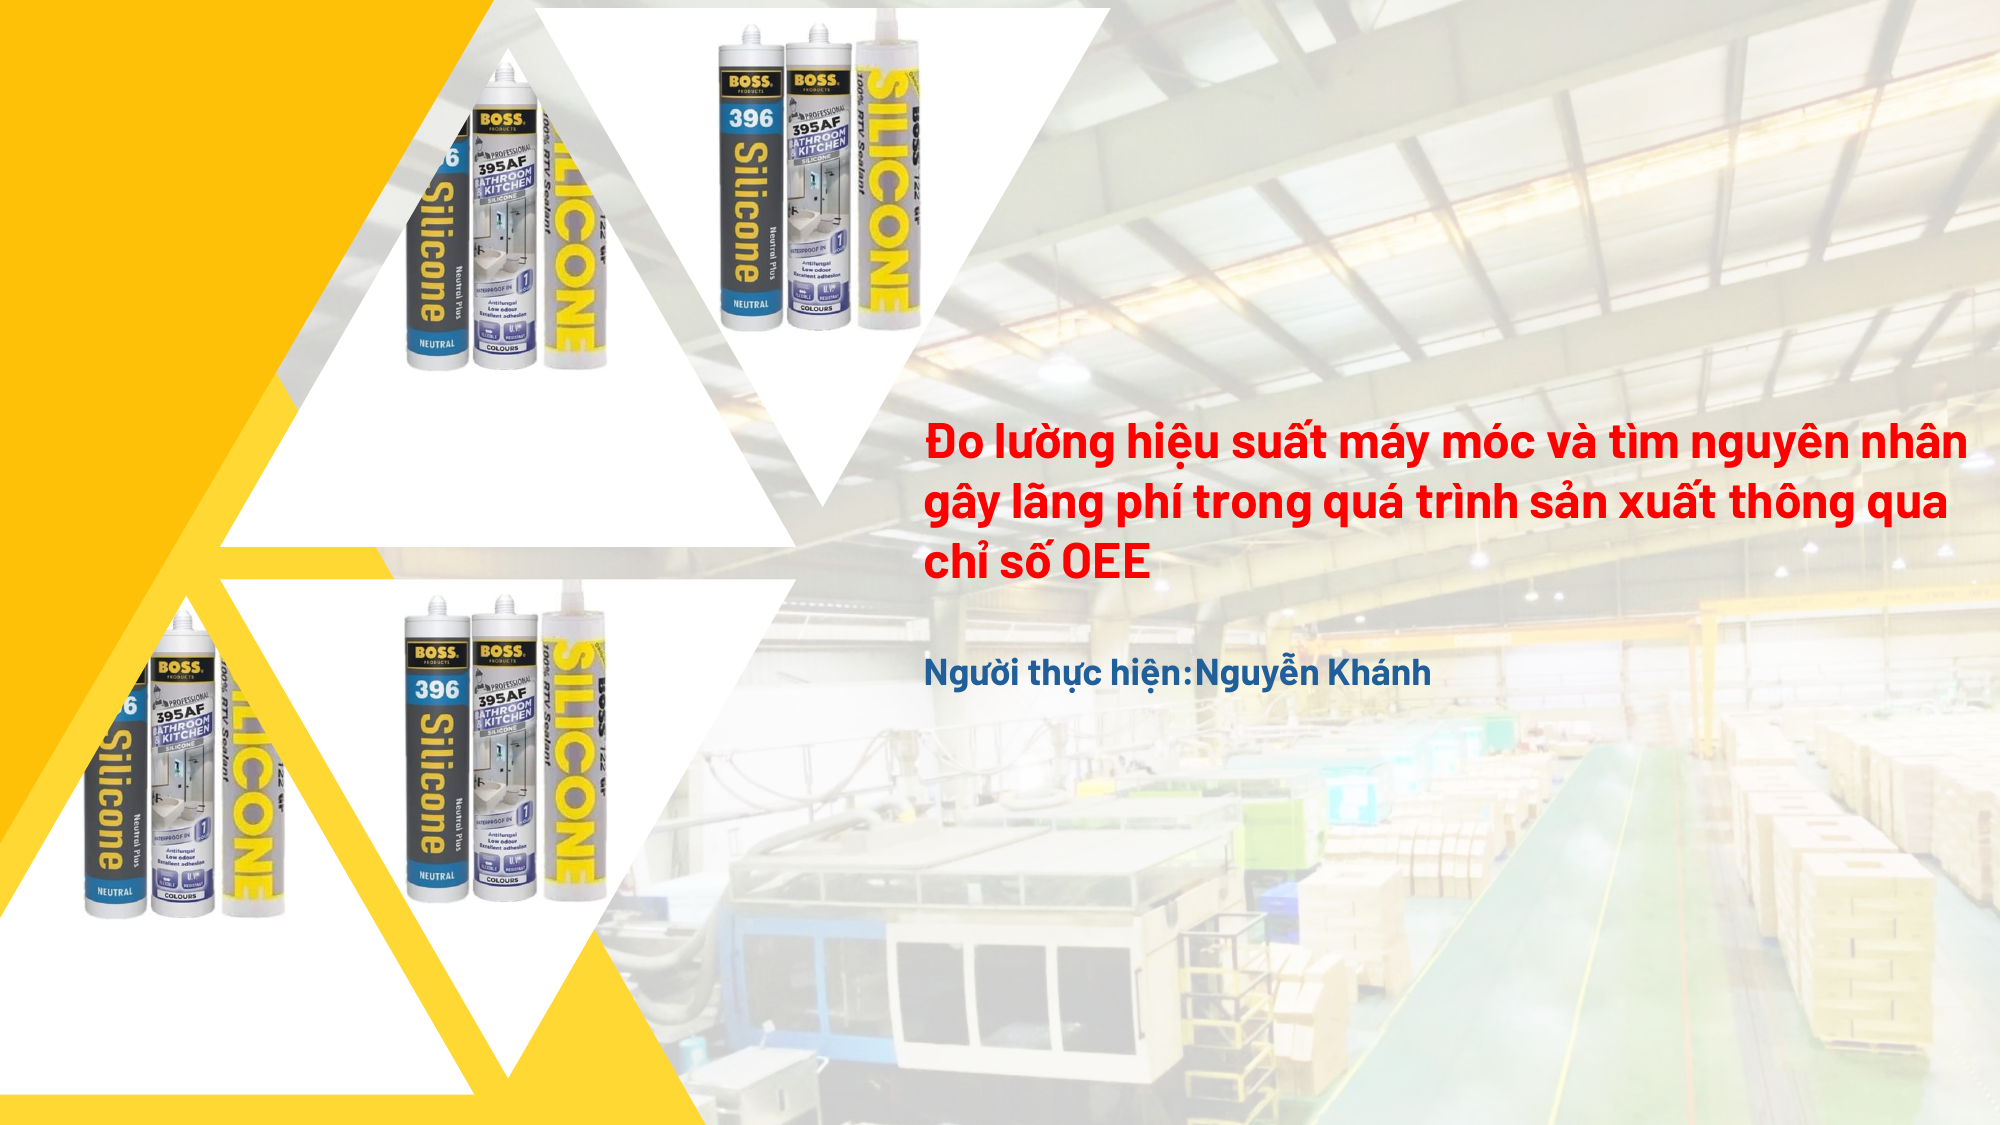

Đo lường hiệu suất máy móc và tìm nguyên nhân gây lãng phí trong quá trình sản xuất thông qua chỉ số OEE

Người thực hiện:Nguyễn Khánh